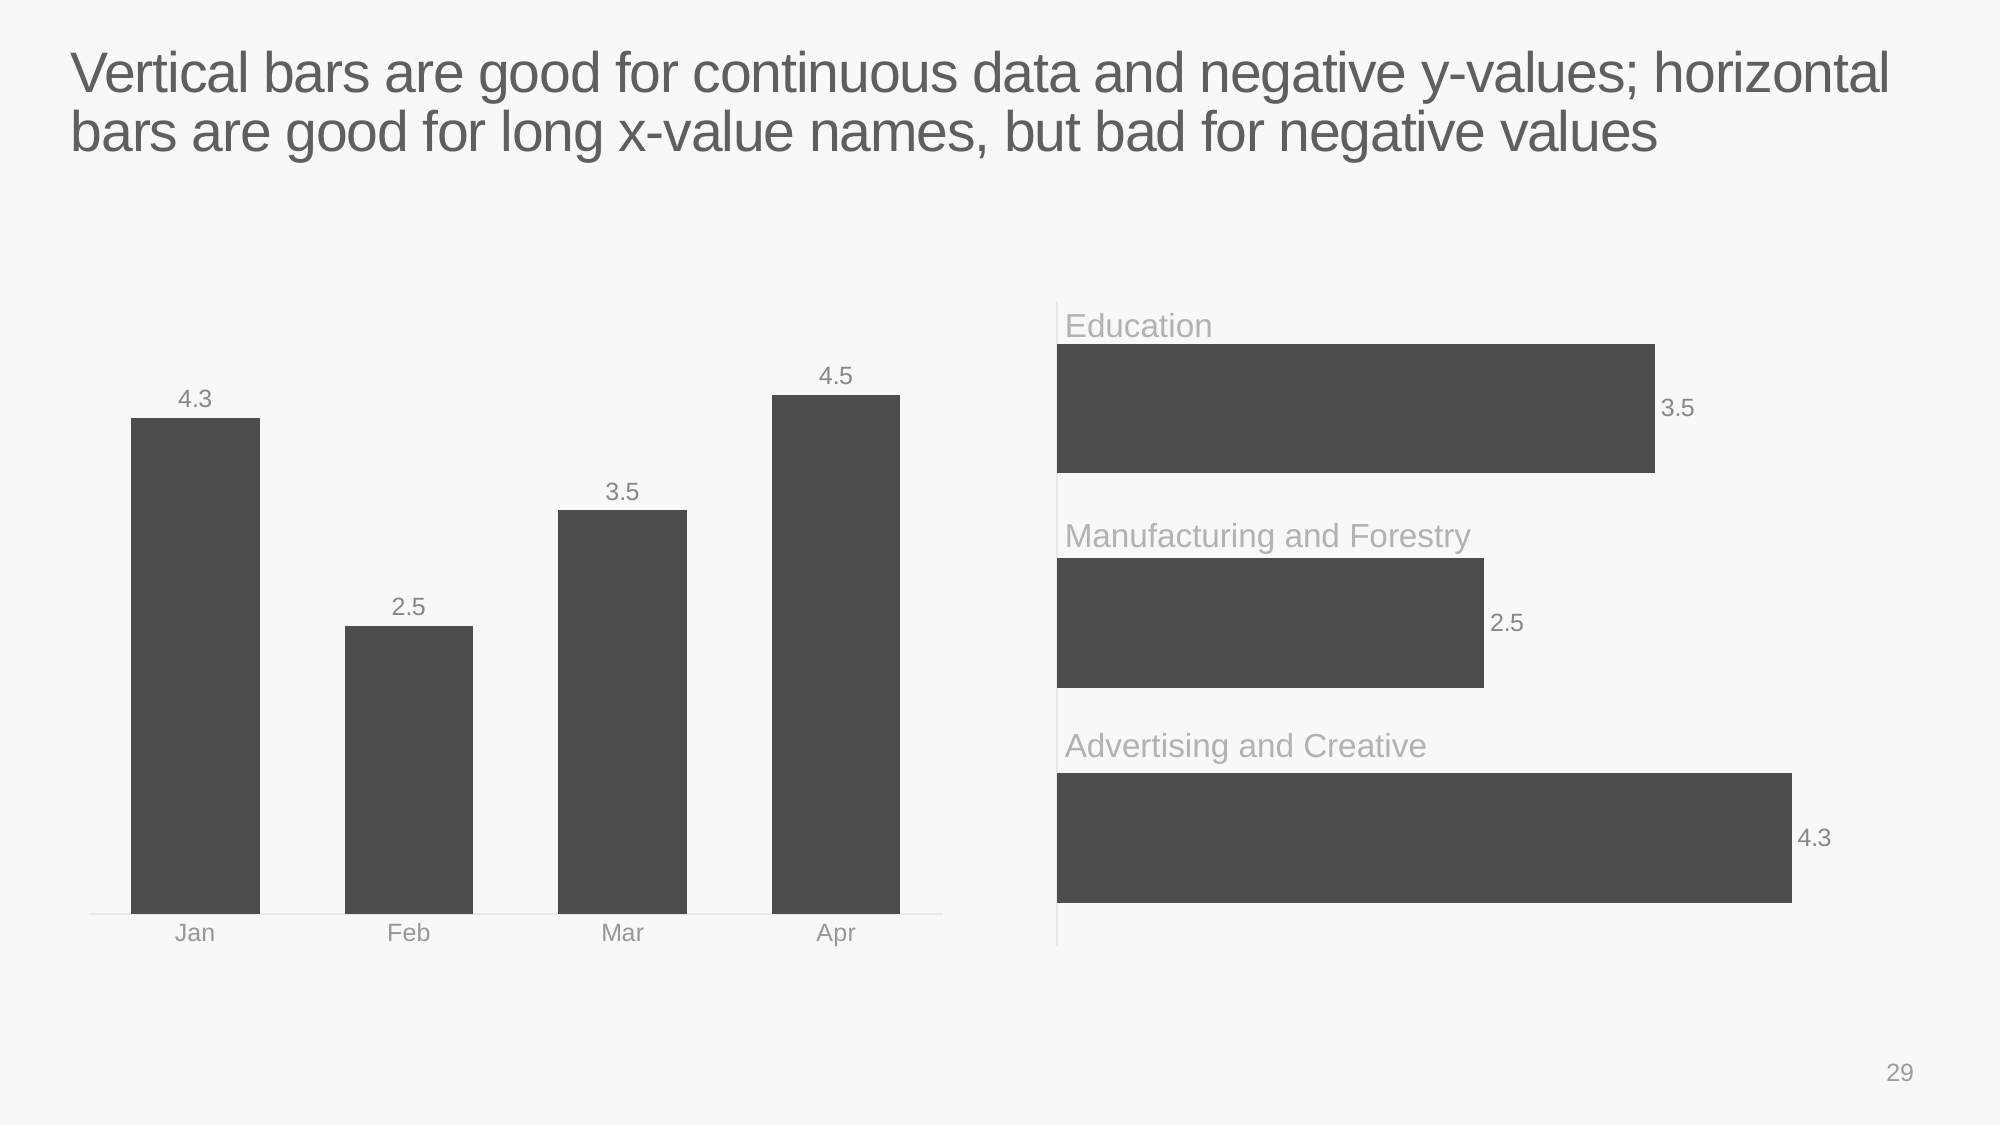

# Vertical bars are good for continuous data and negative y-values; horizontal bars are good for long x-value names, but bad for negative values

### Chart

| Category | Series 1 |
|---|---|
| Jan | 4.3 |
| Feb | 2.5 |
| Mar | 3.5 |
Education

### Chart

| Category | Series 1 |
|---|---|
| Jan | 4.3 |
| Feb | 2.5 |
| Mar | 3.5 |
| Apr | 4.5 |
Manufacturing and Forestry
Advertising and Creative
29